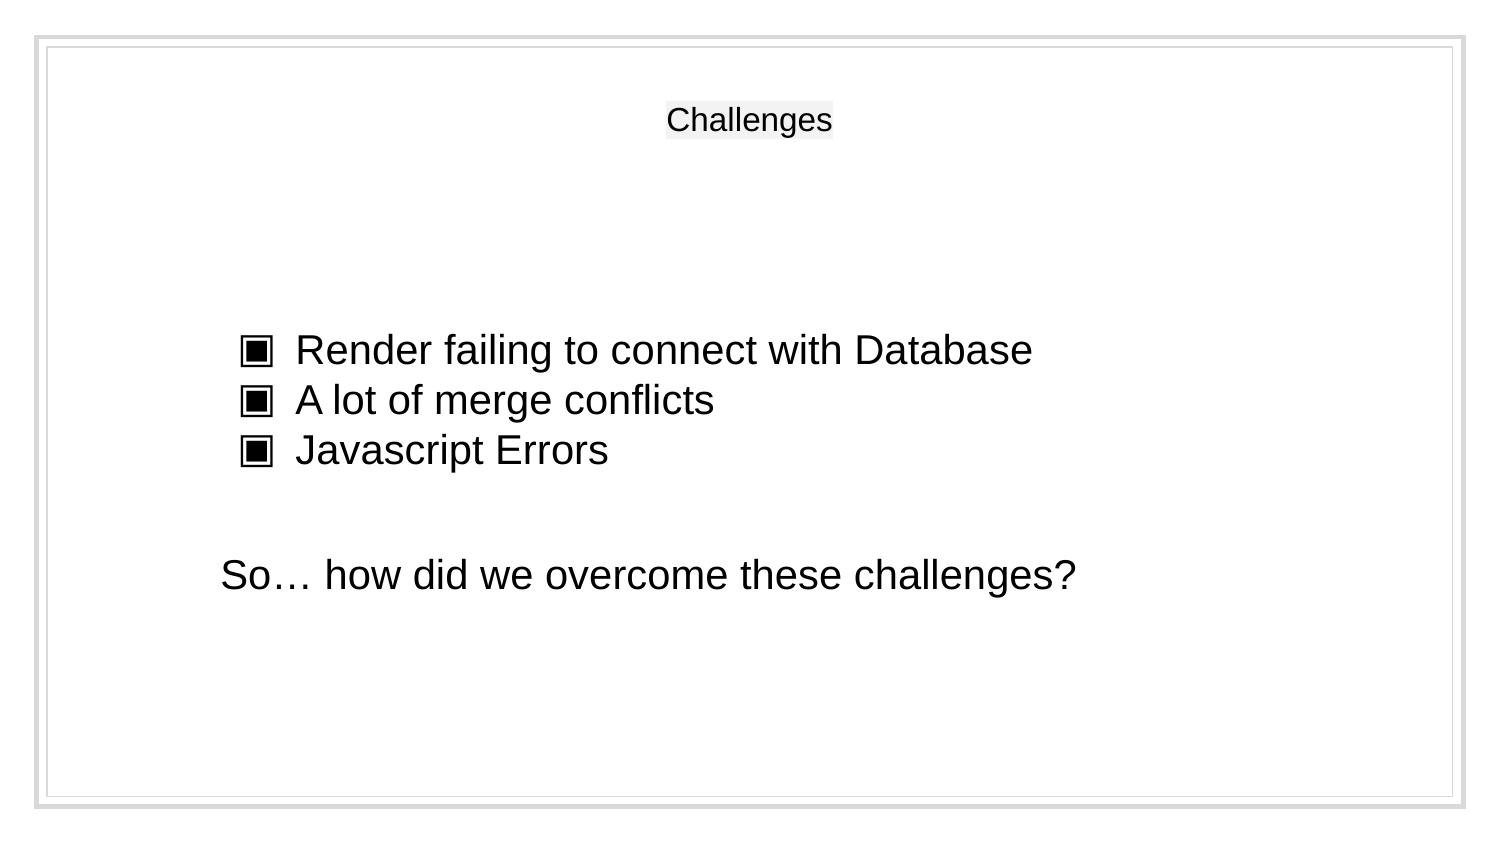

# Challenges
Render failing to connect with Database
A lot of merge conflicts
Javascript Errors

So… how did we overcome these challenges?